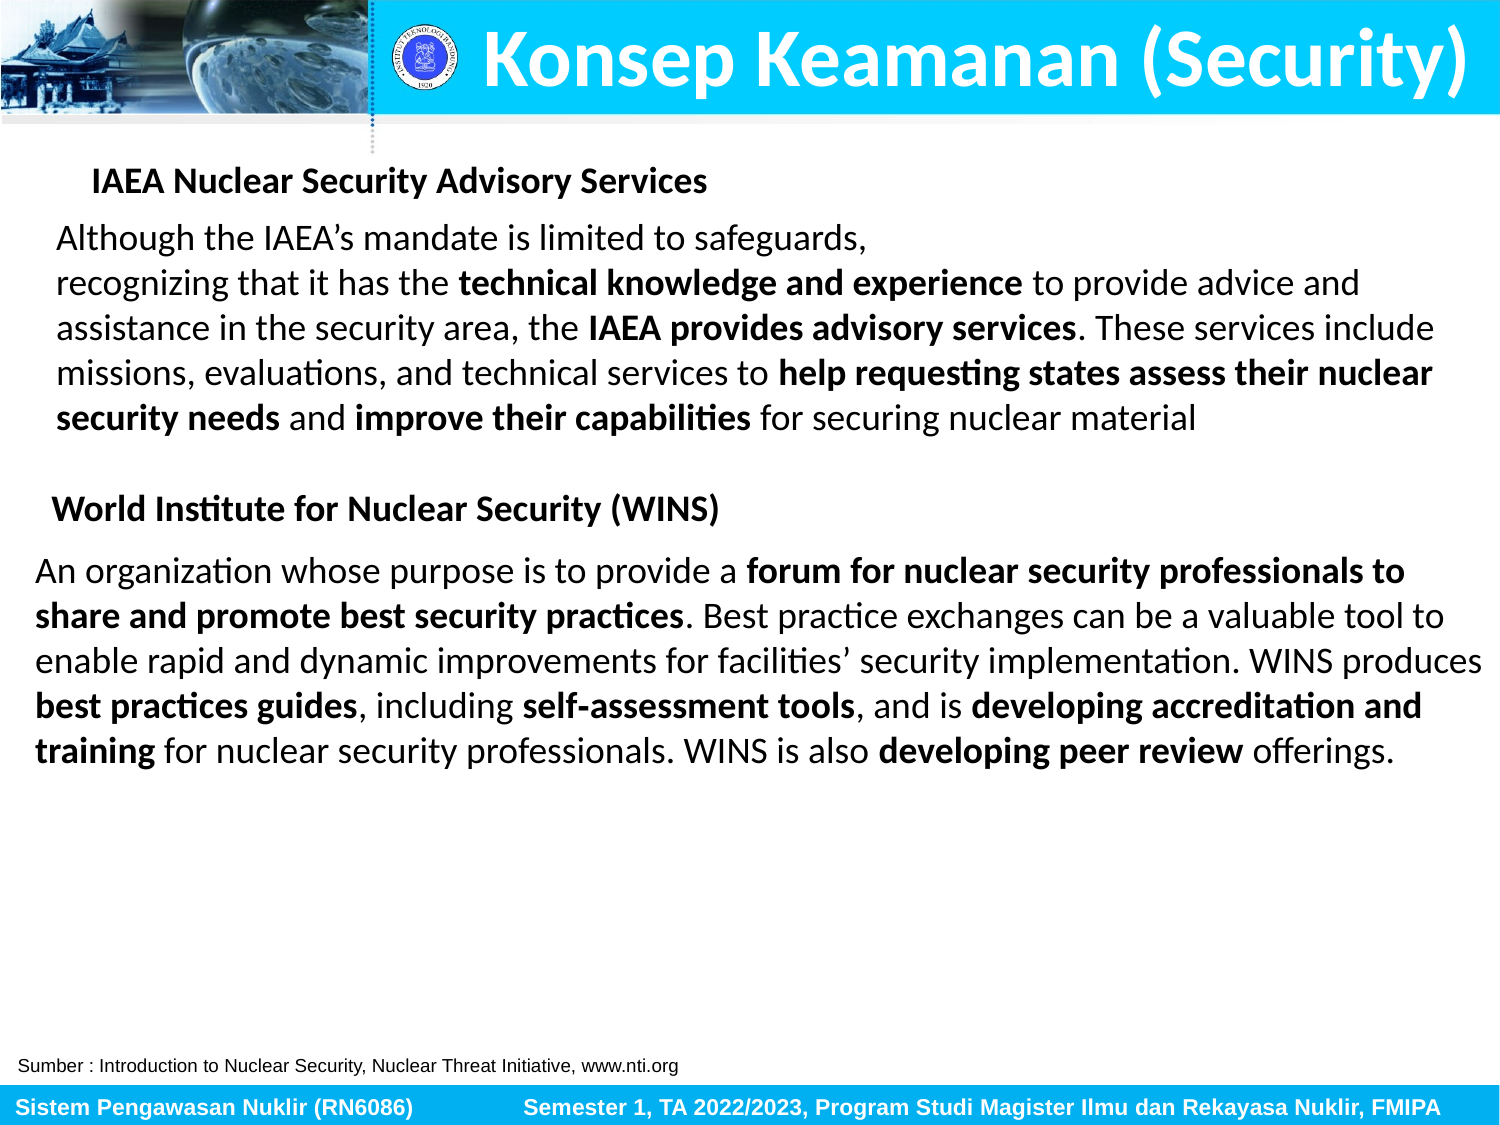

Konsep Keamanan (Security)
IAEA Nuclear Security Advisory Services
Although the IAEA’s mandate is limited to safeguards,
recognizing that it has the technical knowledge and experience to provide advice and assistance in the security area, the IAEA provides advisory services. These services include missions, evaluations, and technical services to help requesting states assess their nuclear security needs and improve their capabilities for securing nuclear material
World Institute for Nuclear Security (WINS)
An organization whose purpose is to provide a forum for nuclear security professionals to share and promote best security practices. Best practice exchanges can be a valuable tool to enable rapid and dynamic improvements for facilities’ security implementation. WINS produces best practices guides, including self‐assessment tools, and is developing accreditation and training for nuclear security professionals. WINS is also developing peer review offerings.
Sumber : Introduction to Nuclear Security, Nuclear Threat Initiative, www.nti.org
Sistem Pengawasan Nuklir (RN6086)                 Semester 1, TA 2022/2023, Program Studi Magister Ilmu dan Rekayasa Nuklir, FMIPA ITB